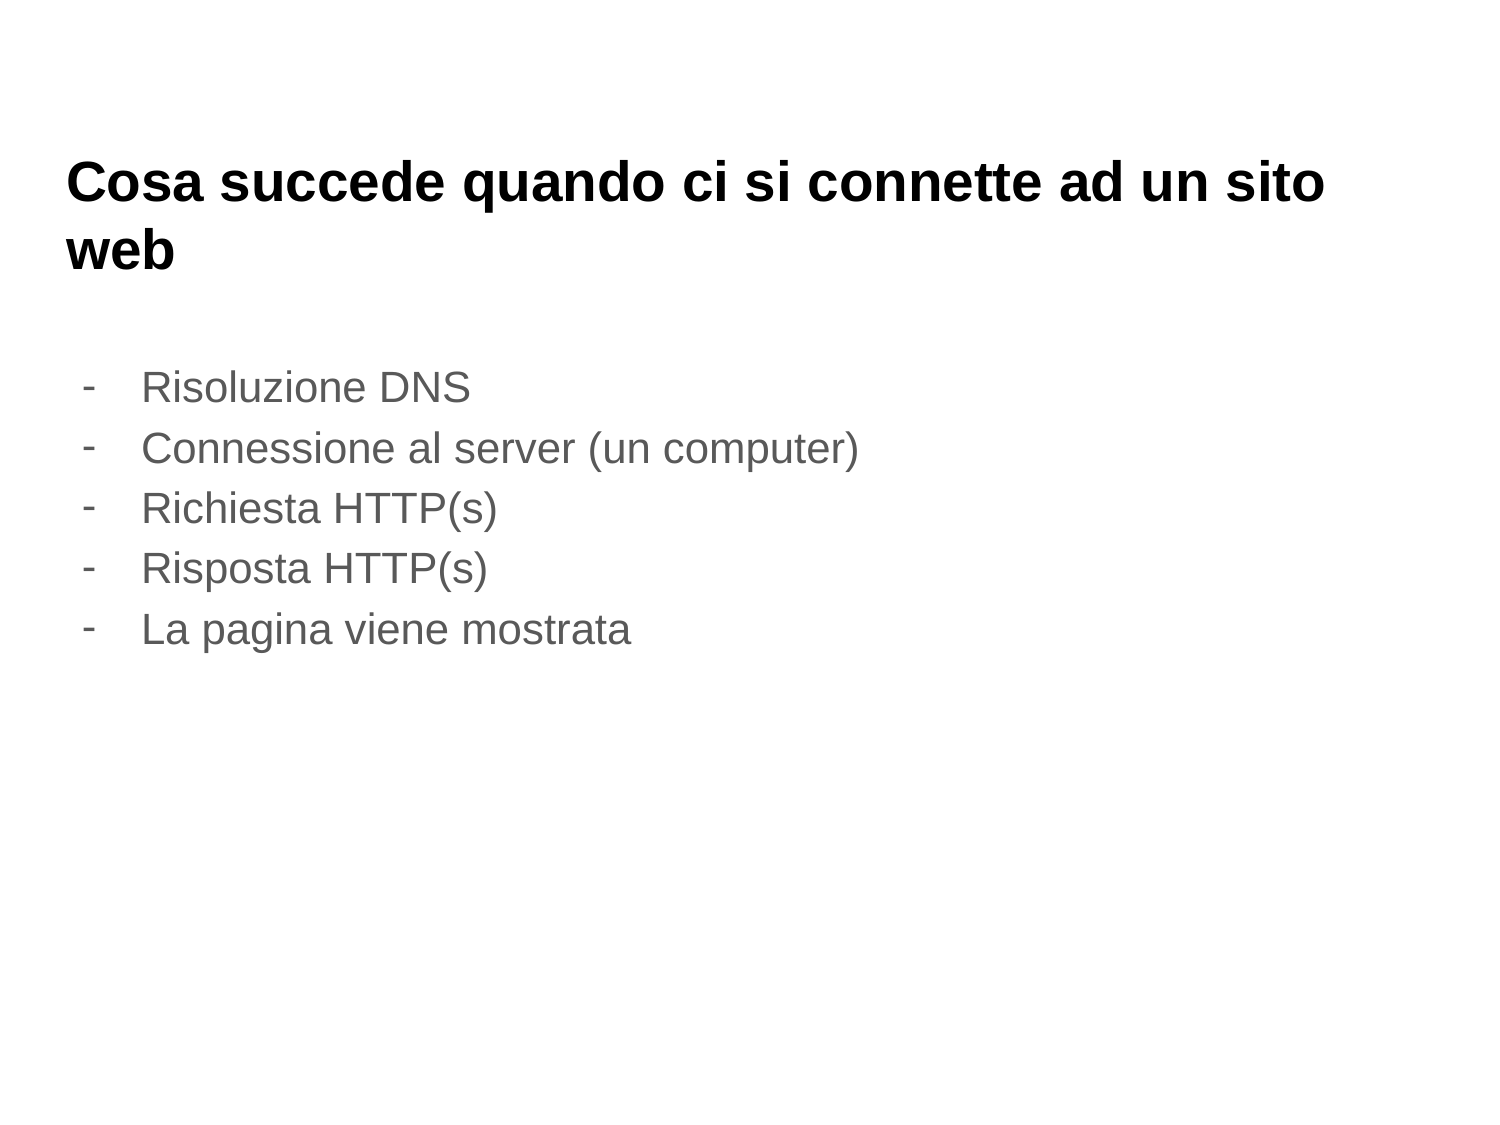

# Cosa succede quando ci si connette ad un sito web
Risoluzione DNS
Connessione al server (un computer)
Richiesta HTTP(s)
Risposta HTTP(s)
La pagina viene mostrata
3